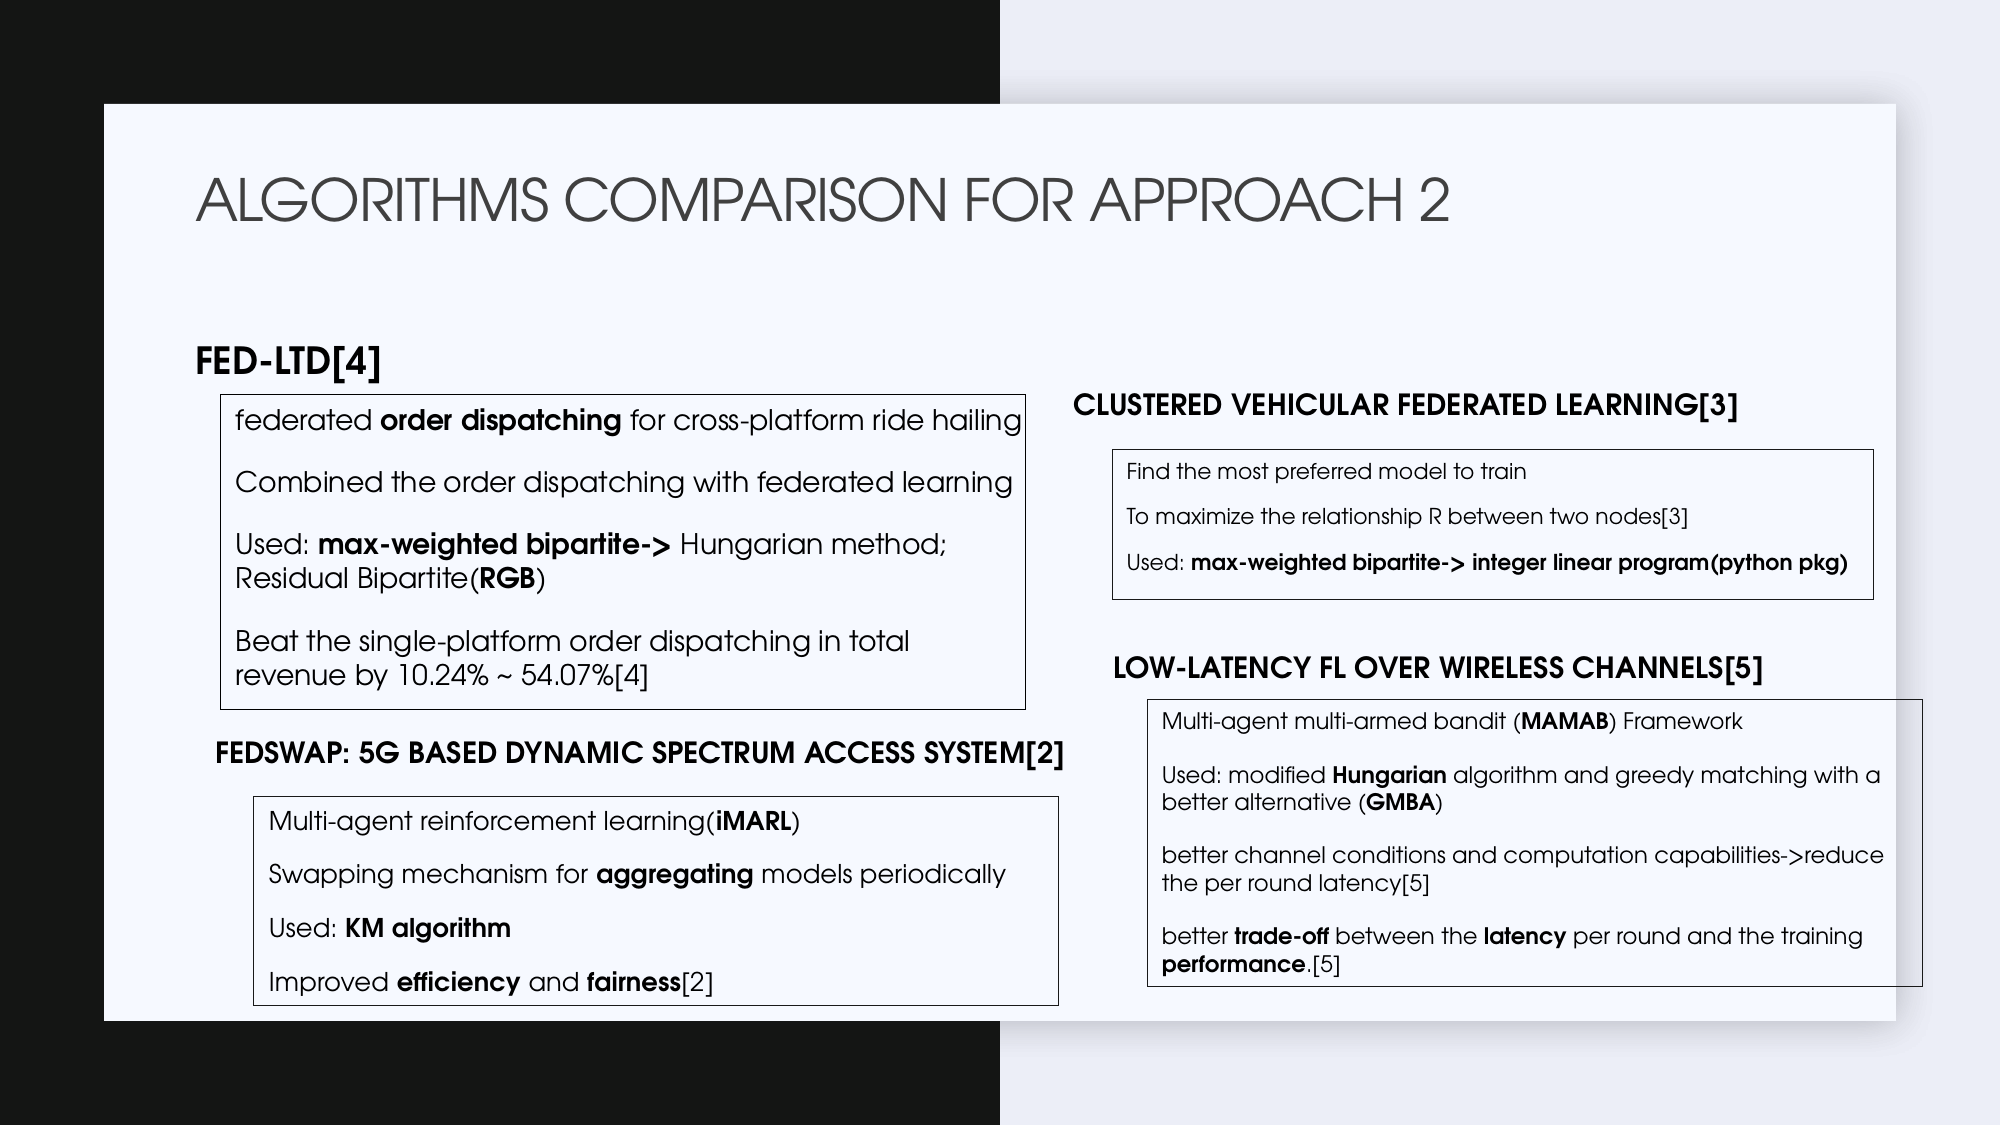

# Algorithms COMPARISON for approach 2
FED-LTD[4]
Clustered Vehicular Federated Learning[3]
federated order dispatching for cross-platform ride hailing
Combined the order dispatching with federated learning
Used: max-weighted bipartite-> Hungarian method; Residual Bipartite(RGB)
Beat the single-platform order dispatching in total revenue by 10.24% ~ 54.07%[4]
Find the most preferred model to train
To maximize the relationship R between two nodes[3]
Used: max-weighted bipartite-> integer linear program(python pkg)
Low-Latency FL Over Wireless Channels[5]
Fedswap: 5G based Dynamic Spectrum Access System[2]
Multi-agent multi-armed bandit (MAMAB) Framework
Used: modified Hungarian algorithm and greedy matching with a better alternative (GMBA)
better channel conditions and computation capabilities->reduce the per round latency[5]
better trade-off between the latency per round and the training performance.[5]
Multi-agent reinforcement learning(iMARL)
Swapping mechanism for aggregating models periodically
Used: KM algorithm
Improved efficiency and fairness[2]